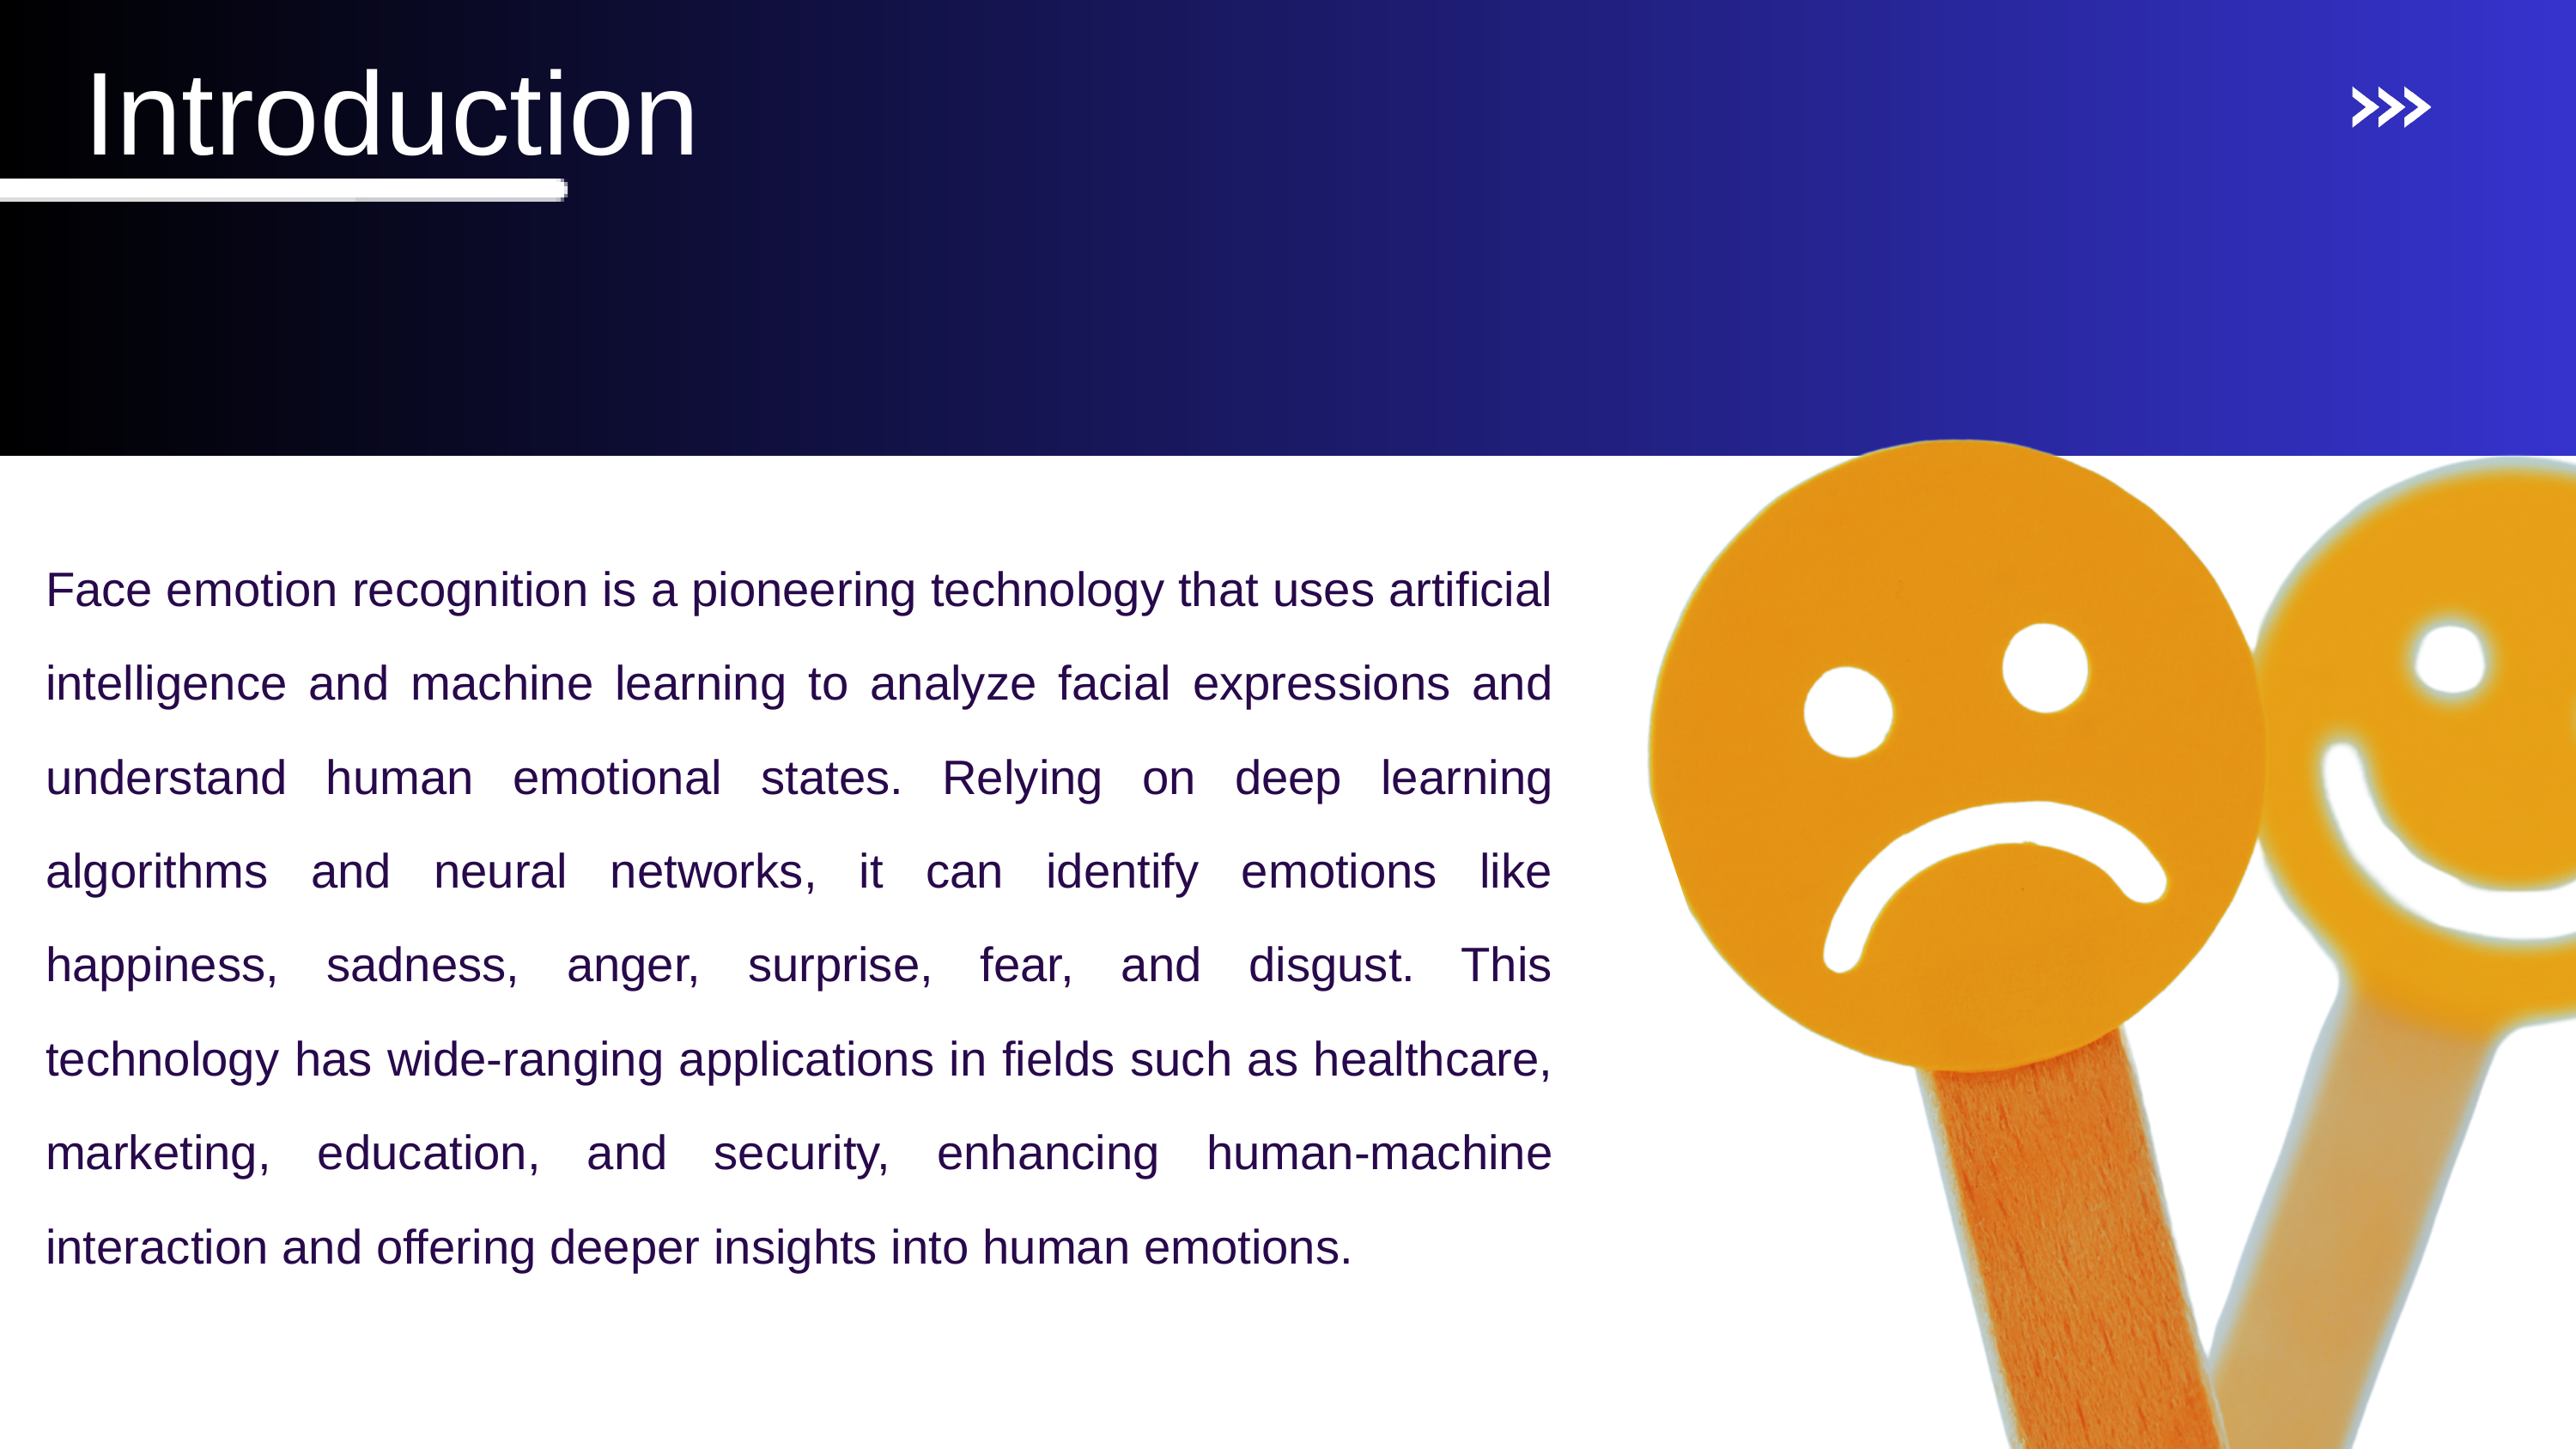

Introduction

Face emotion recognition is a pioneering technology that uses artificial intelligence and machine learning to analyze facial expressions and understand human emotional states. Relying on deep learning algorithms and neural networks, it can identify emotions like happiness, sadness, anger, surprise, fear, and disgust. This technology has wide-ranging applications in fields such as healthcare, marketing, education, and security, enhancing human-machine interaction and offering deeper insights into human emotions.